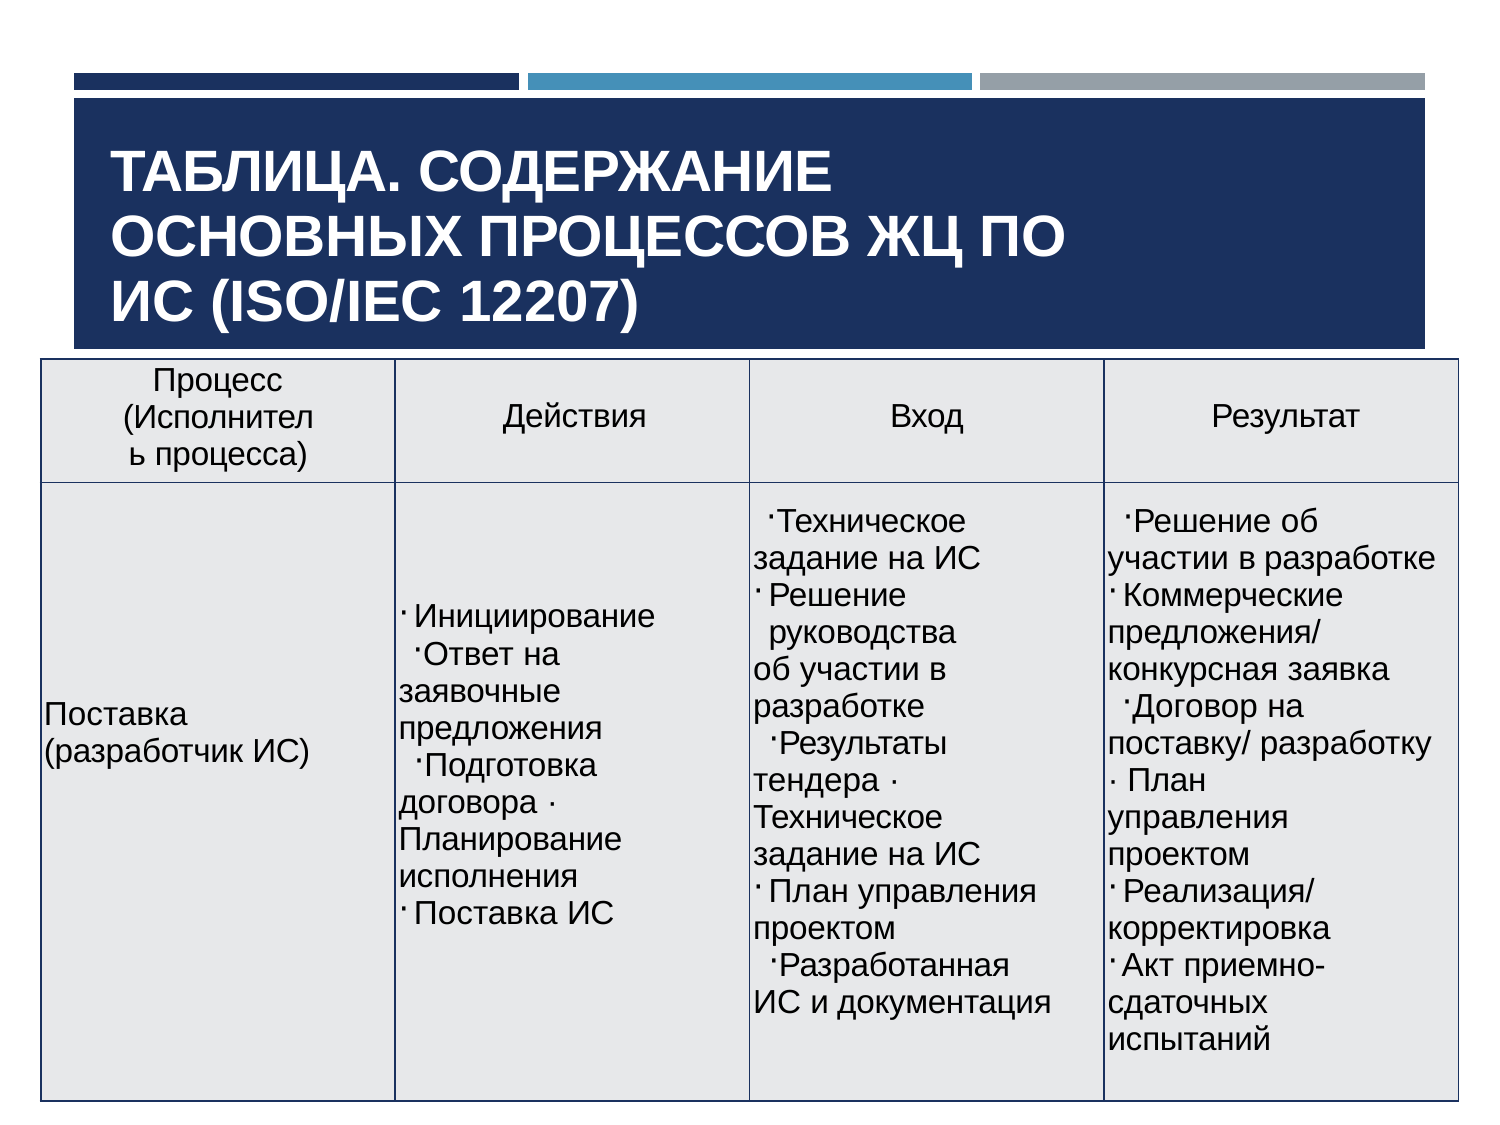

|  |  |  |
| --- | --- | --- |
| ТАБЛИЦА. СОДЕРЖАНИЕ ОСНОВНЫХ ПРОЦЕССОВ ЖЦ ПО ИС (ISO/IEC 12207) |  |  |
| Процесс (Исполнитель процесса) | Действия | Вход | Результат |
| --- | --- | --- | --- |
| Поставка (разработчик ИС) | Инициирование Ответ на заявочные предложения Подготовка договора · Планирование исполнения Поставка ИС | Техническое задание на ИС Решение руководства об участии в разработке Результаты тендера · Техническое задание на ИС План управления проектом Разработанная ИС и документация | Решение об участии в разработке Коммерческие предложения/ конкурсная заявка Договор на поставку/ разработку · План управления проектом Реализация/ корректировка Акт приемно- сдаточных испытаний |
16